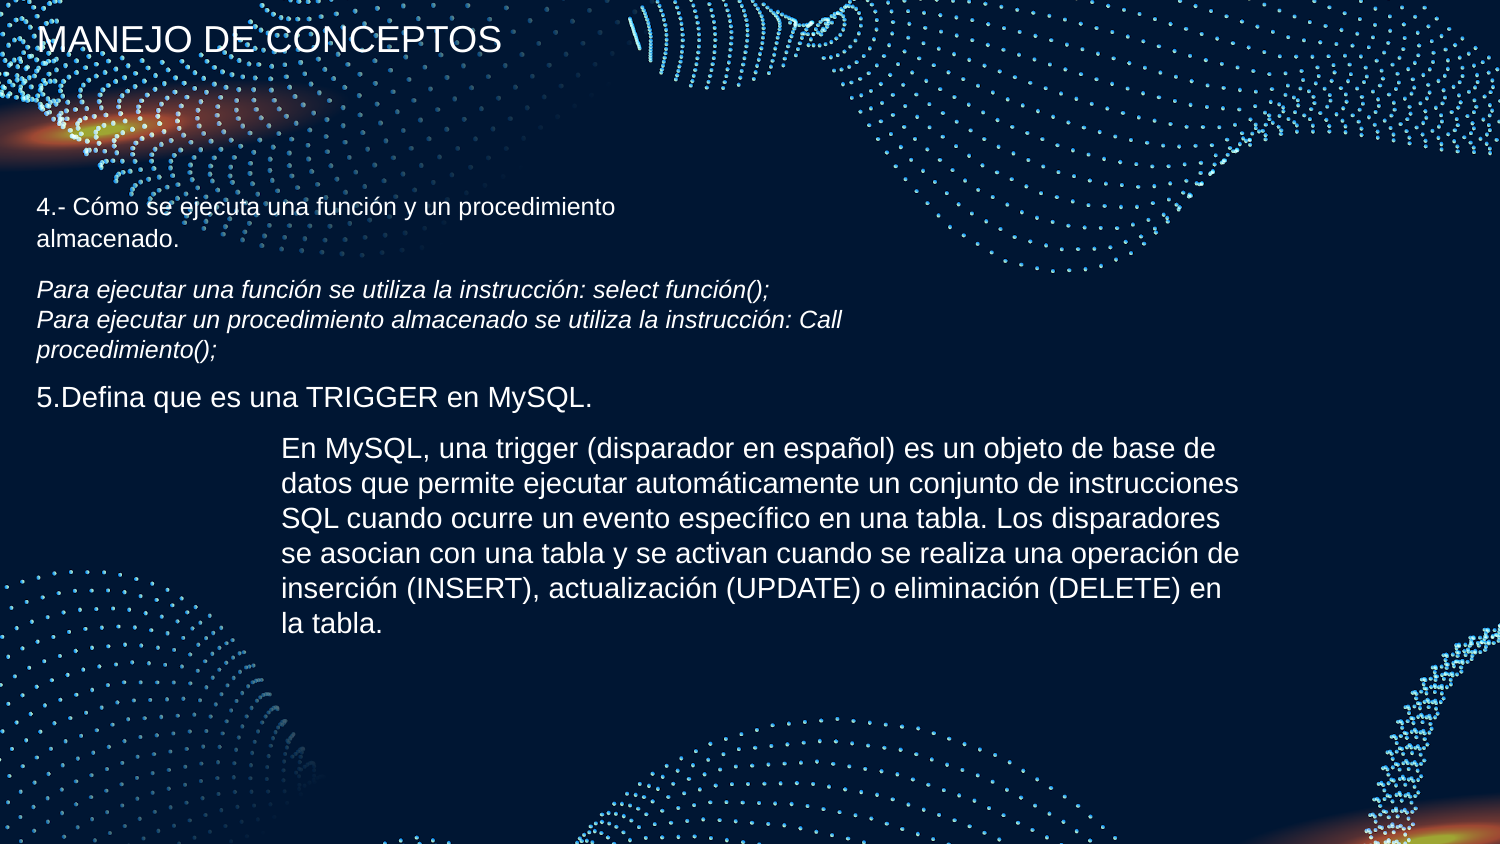

# MANEJO DE CONCEPTOS
4.- Cómo se ejecuta una función y un procedimiento almacenado.

Para ejecutar una función se utiliza la instrucción: select función();
Para ejecutar un procedimiento almacenado se utiliza la instrucción: Call procedimiento();

5.Defina que es una TRIGGER en MySQL.
En MySQL, una trigger (disparador en español) es un objeto de base de datos que permite ejecutar automáticamente un conjunto de instrucciones SQL cuando ocurre un evento específico en una tabla. Los disparadores se asocian con una tabla y se activan cuando se realiza una operación de inserción (INSERT), actualización (UPDATE) o eliminación (DELETE) en la tabla.